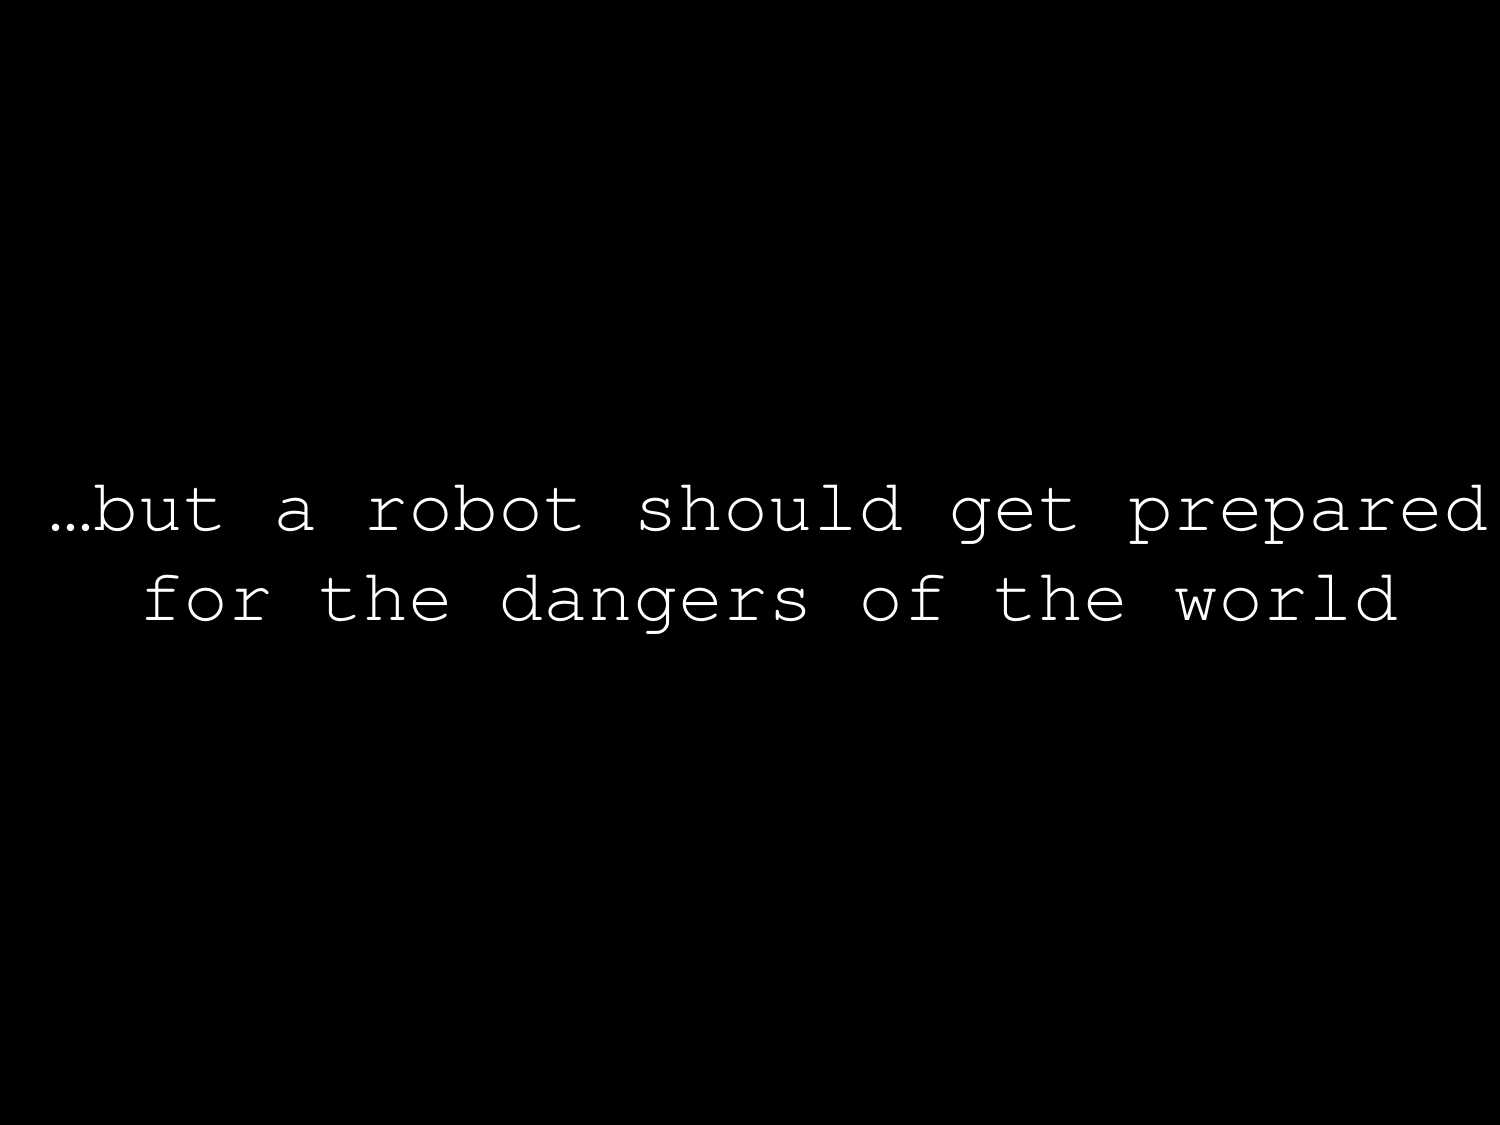

…but a robot should get prepared for the dangers of the world